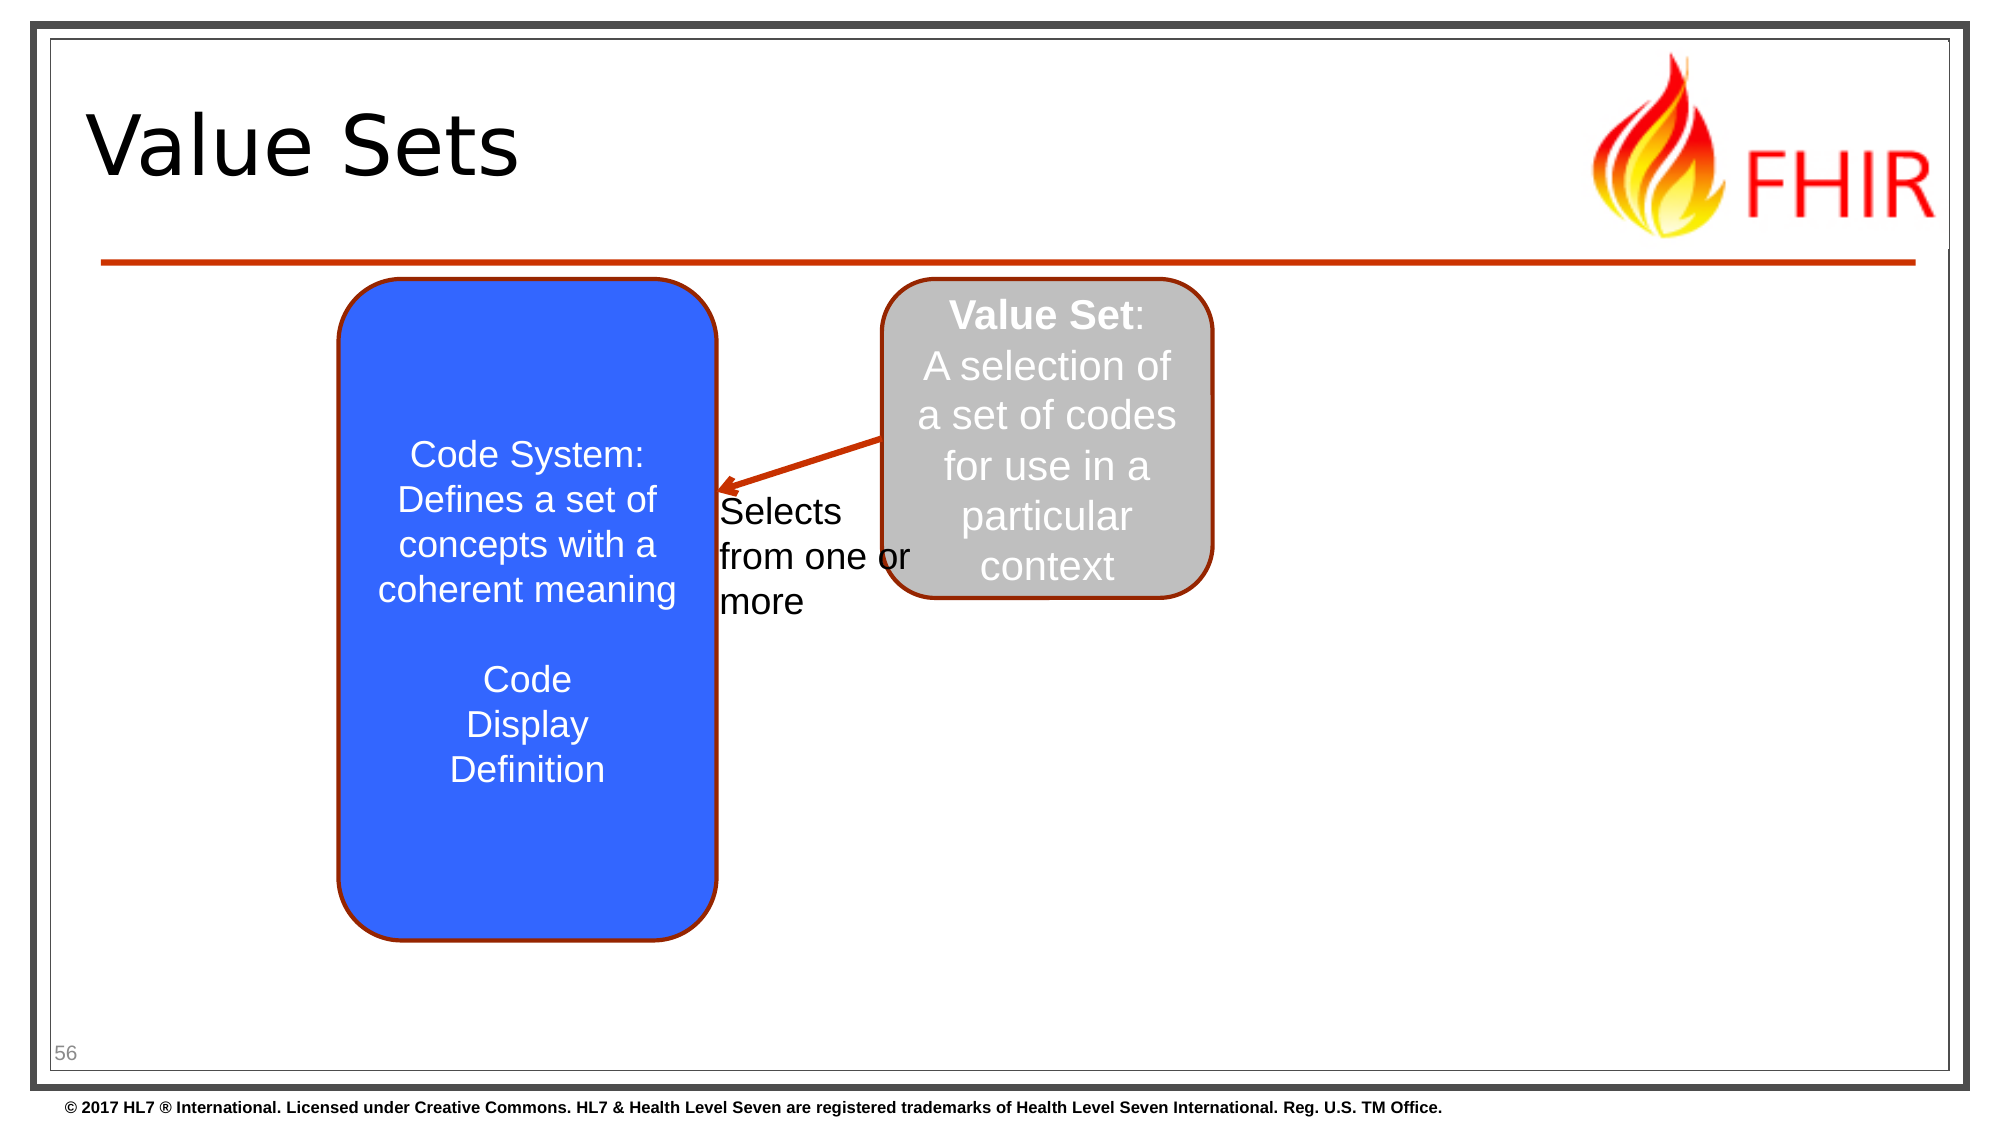

# Value Sets
Code System:
Defines a set of concepts with a coherent meaning
Code
Display
Definition
Value Set:
A selection of a set of codes for use in a particular context
Selects  from one or more
56